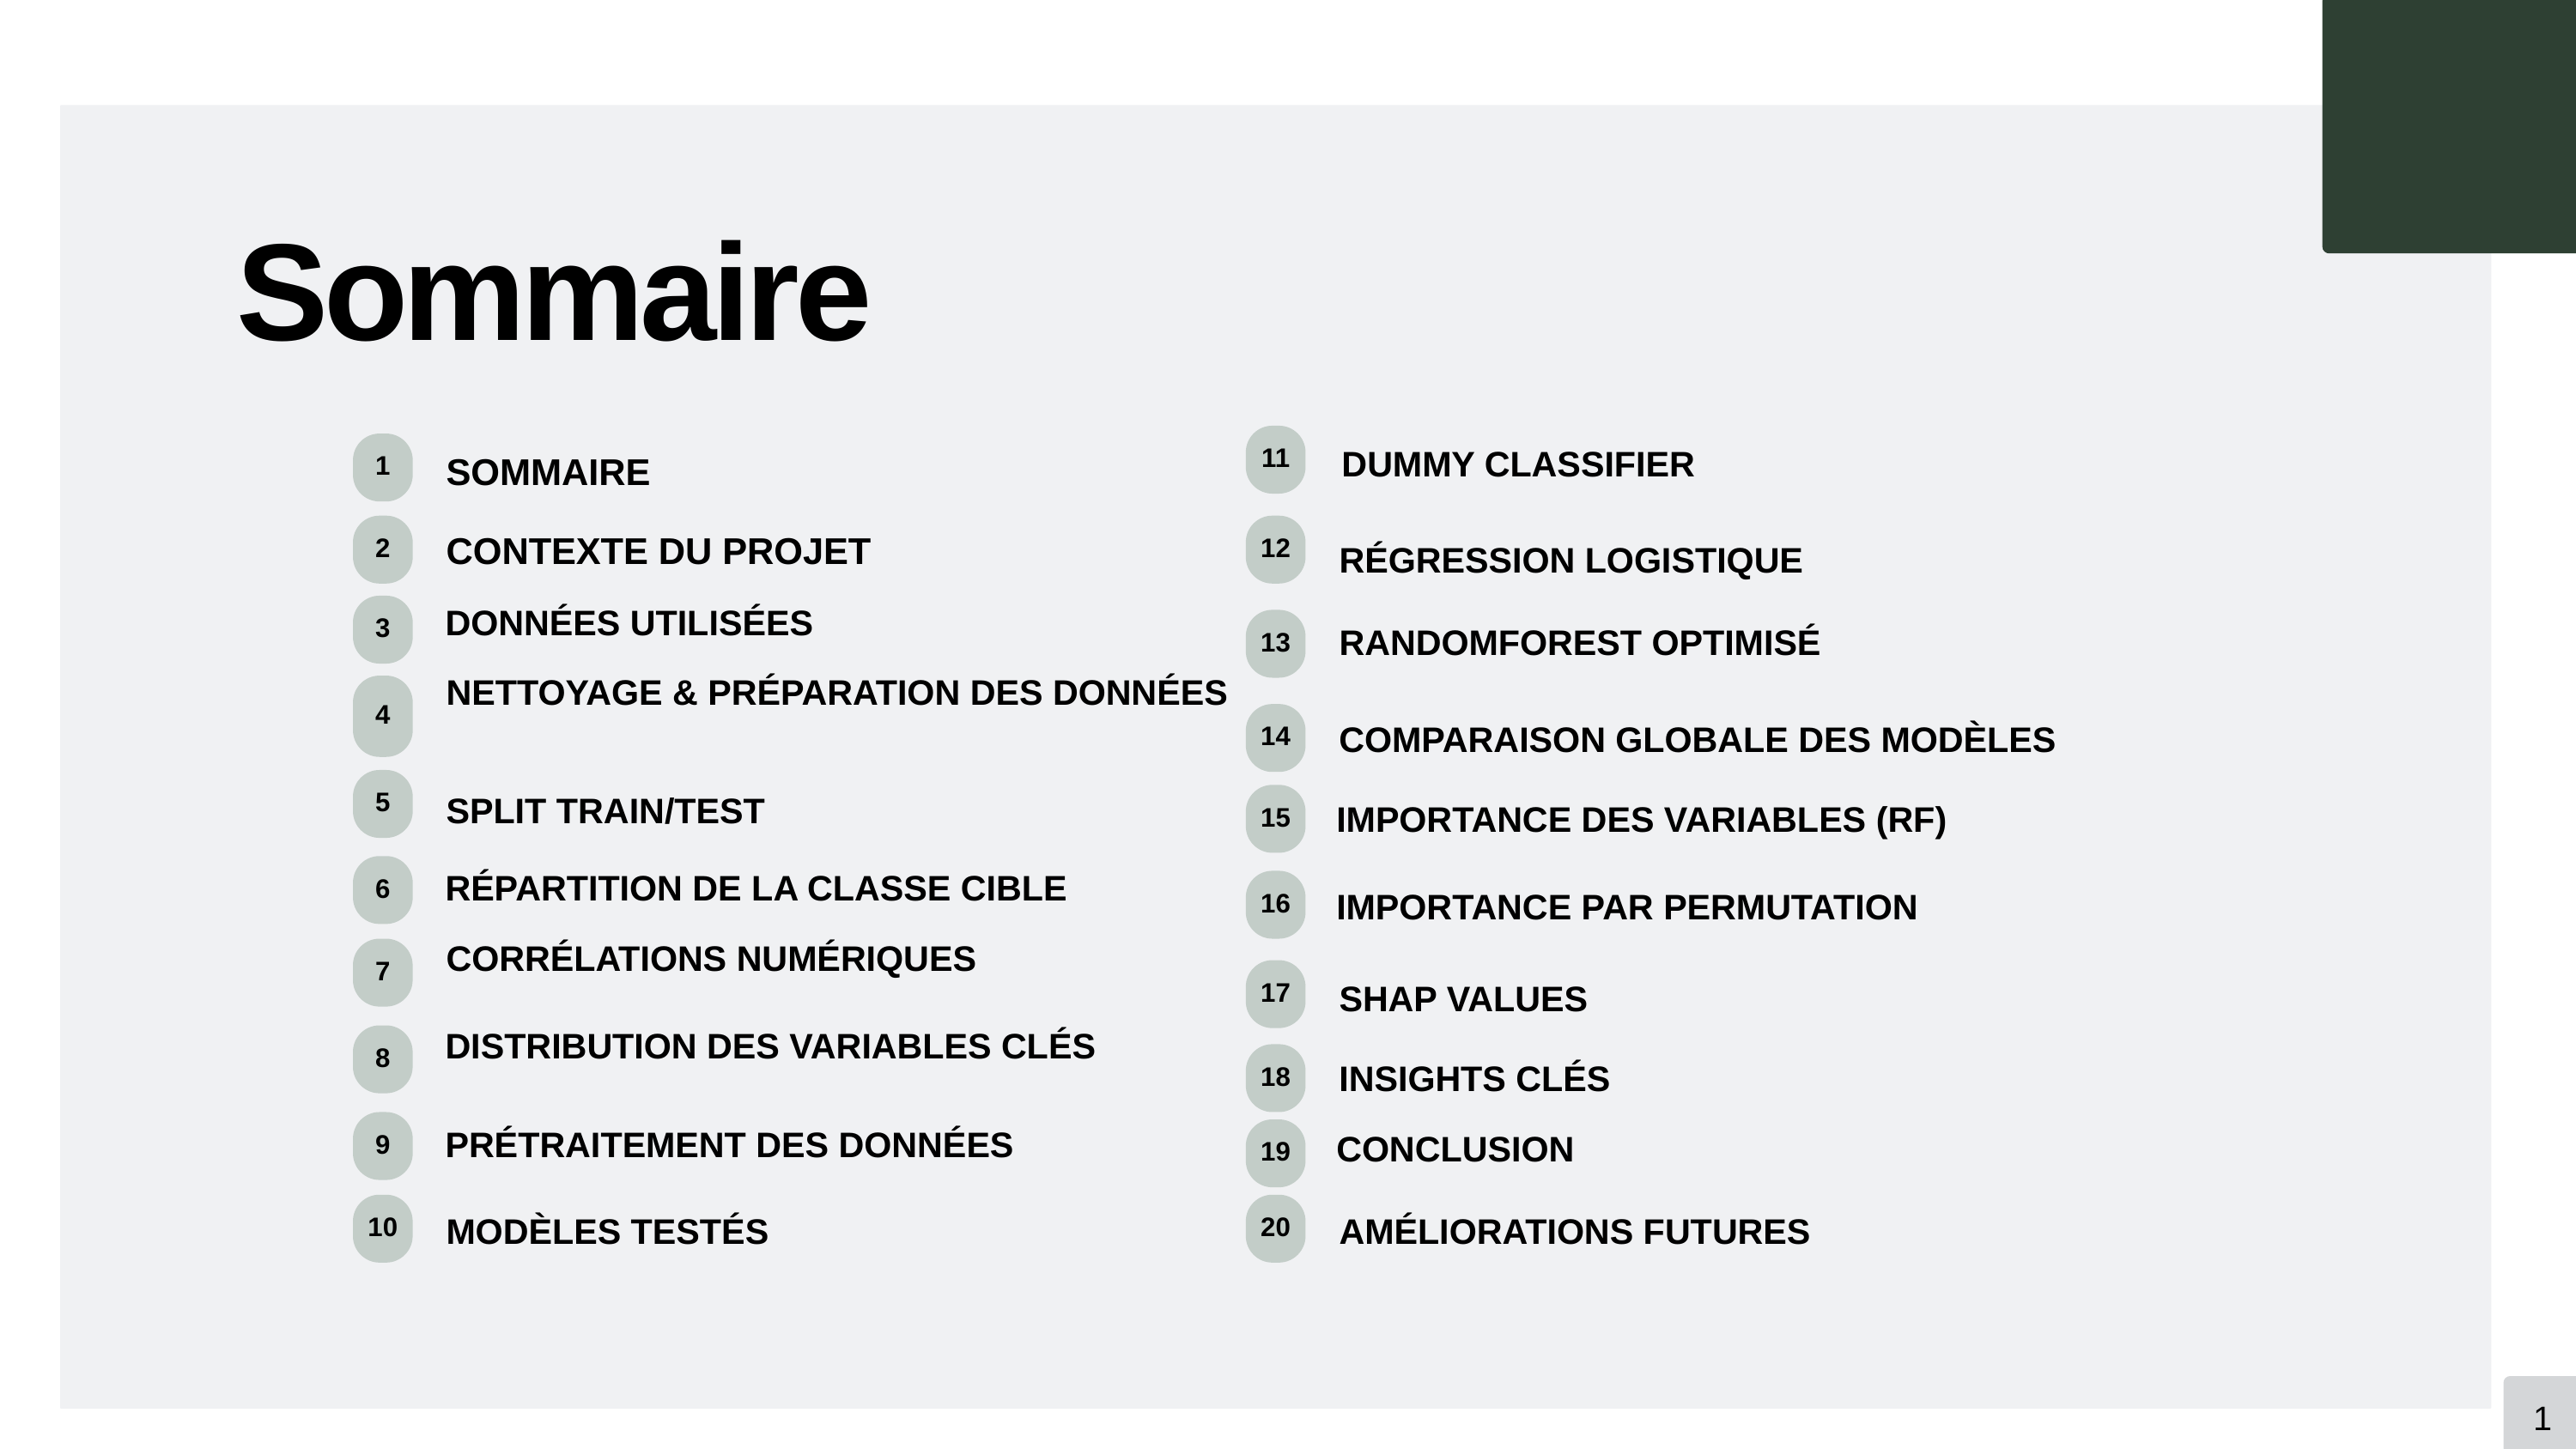

Sommaire

11

1
DUMMY CLASSIFIER
SOMMAIRE

2

12
CONTEXTE DU PROJET
RÉGRESSION LOGISTIQUE
DONNÉES UTILISÉES

3

13
RANDOMFOREST OPTIMISÉ
NETTOYAGE & PRÉPARATION DES DONNÉES

4

14
COMPARAISON GLOBALE DES MODÈLES

5
SPLIT TRAIN/TEST

15
IMPORTANCE DES VARIABLES (RF)

6
RÉPARTITION DE LA CLASSE CIBLE

16
IMPORTANCE PAR PERMUTATION
CORRÉLATIONS NUMÉRIQUES

7

17
SHAP VALUES
DISTRIBUTION DES VARIABLES CLÉS

8

18
INSIGHTS CLÉS

9
PRÉTRAITEMENT DES DONNÉES
CONCLUSION

19

10

20
MODÈLES TESTÉS
AMÉLIORATIONS FUTURES

1